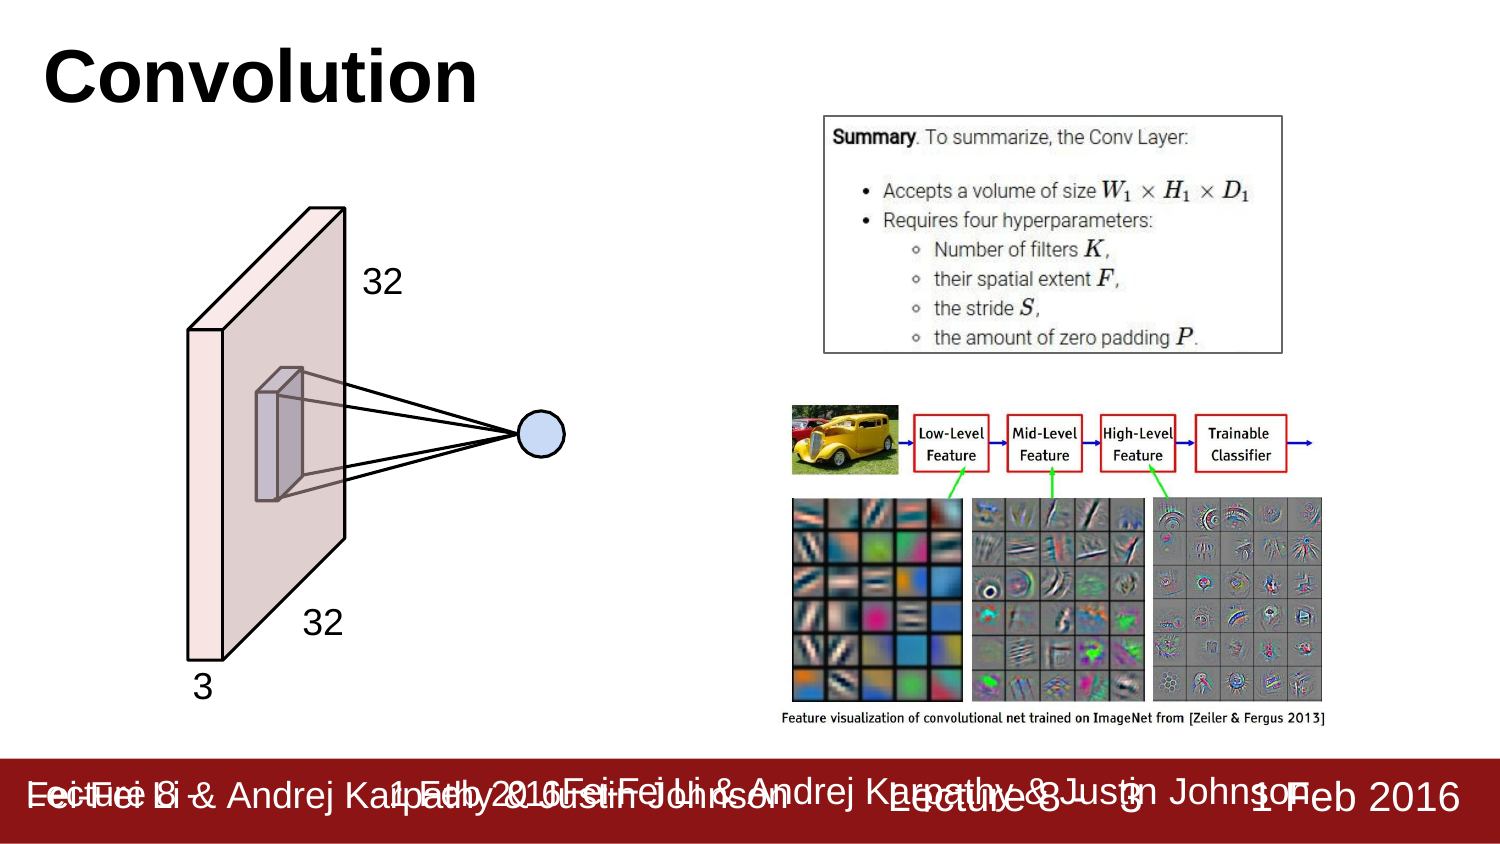

# Convolution

32

32
3
Lecture 8 -
1 Feb 2016
Fei-Fei Li & Andrej Karpathy & Justin Johnson
3
Lecture 8 -	1 Feb 2016Fei-Fei Li & Andrej Karpathy & Justin Johnson